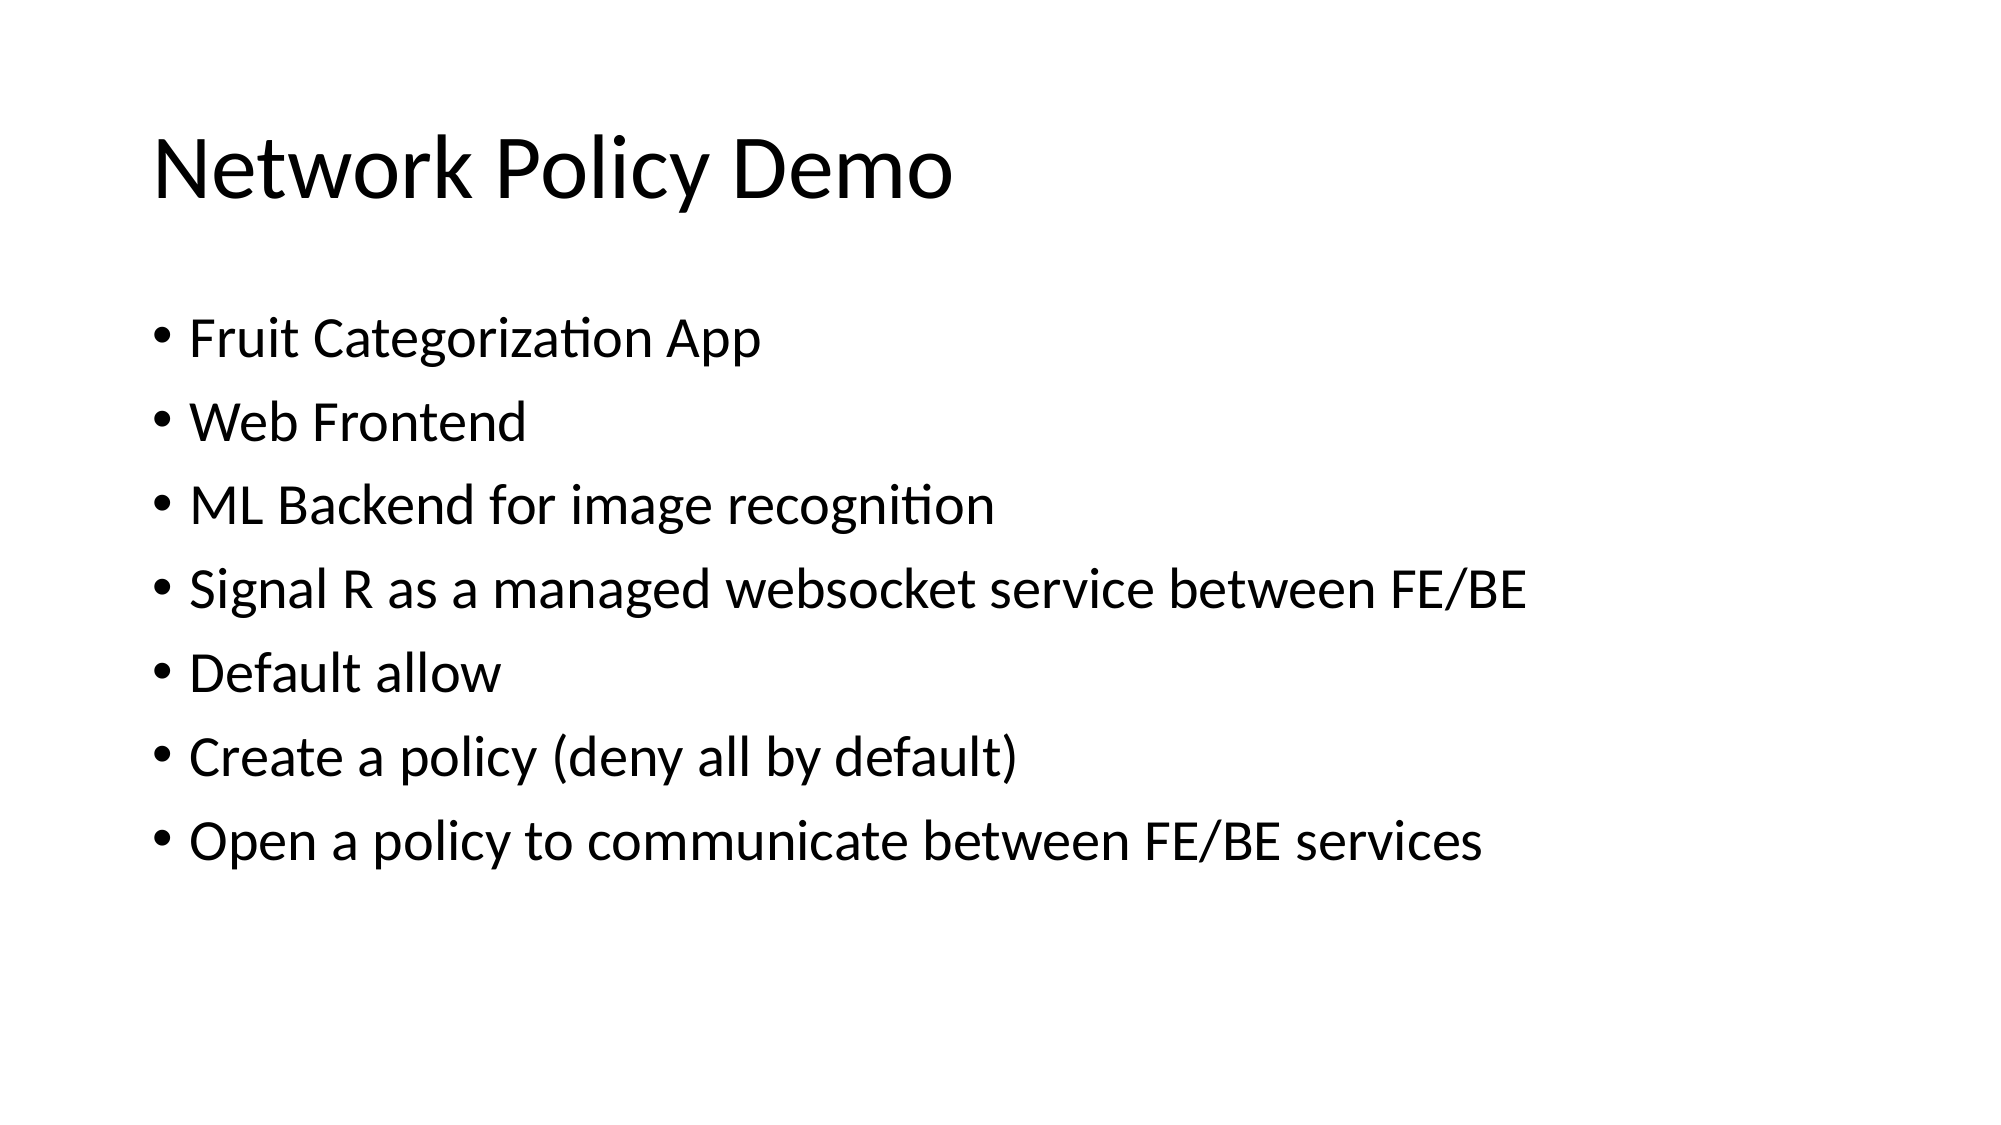

# Network Policy Demo
Fruit Categorization App
Web Frontend
ML Backend for image recognition
Signal R as a managed websocket service between FE/BE
Default allow
Create a policy (deny all by default)
Open a policy to communicate between FE/BE services